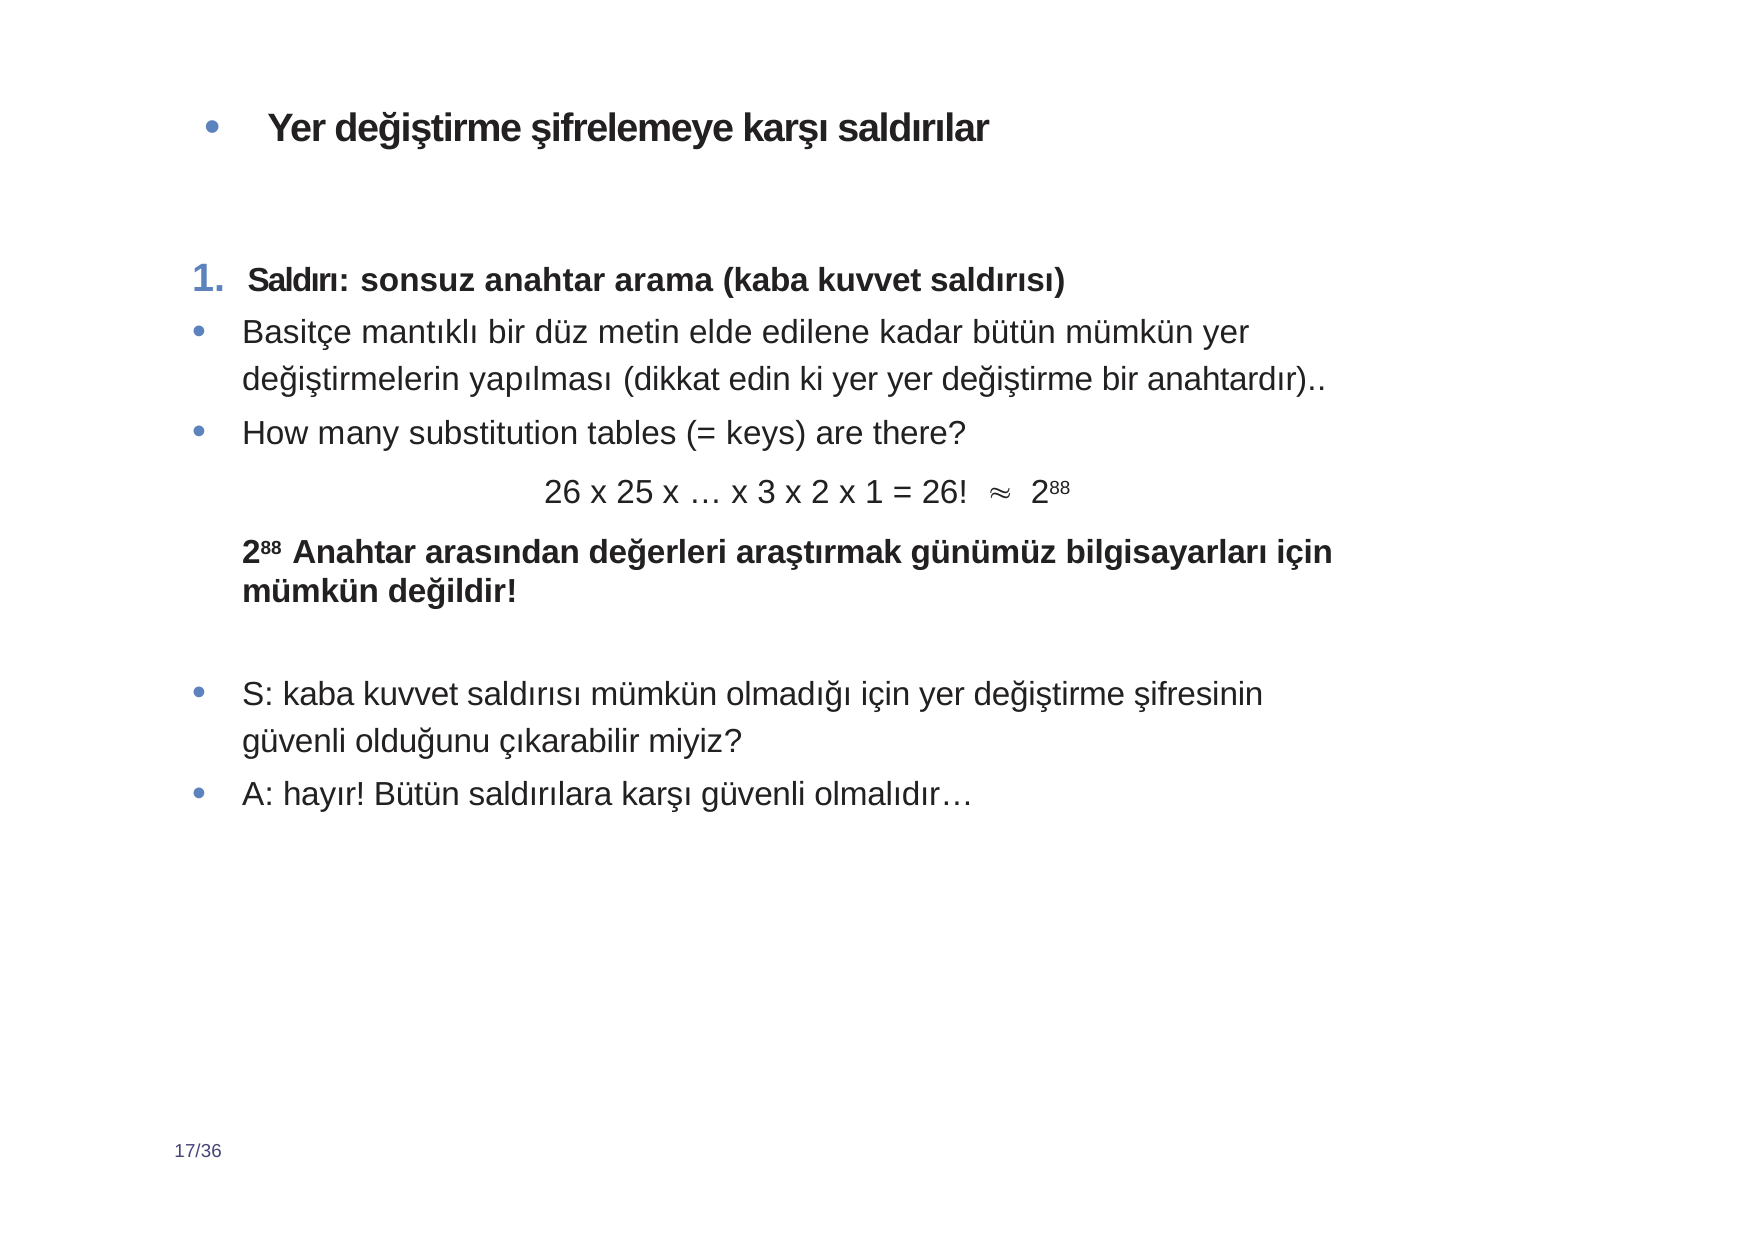

Yer değiştirme şifrelemeye karşı saldırılar
1.  Saldırı: sonsuz anahtar arama (kaba kuvvet saldırısı)
Basitçe mantıklı bir düz metin elde edilene kadar bütün mümkün yer değiştirmelerin yapılması (dikkat edin ki yer yer değiştirme bir anahtardır)..

How many substitution tables (= keys) are there?

26 x 25 x … x 3 x 2 x 1 = 26!  ≈  288

288  Anahtar arasından değerleri araştırmak günümüz bilgisayarları için mümkün değildir!

S: kaba kuvvet saldırısı mümkün olmadığı için yer değiştirme şifresinin güvenli olduğunu çıkarabilir miyiz?

A: hayır! Bütün saldırılara karşı güvenli olmalıdır…
17/36